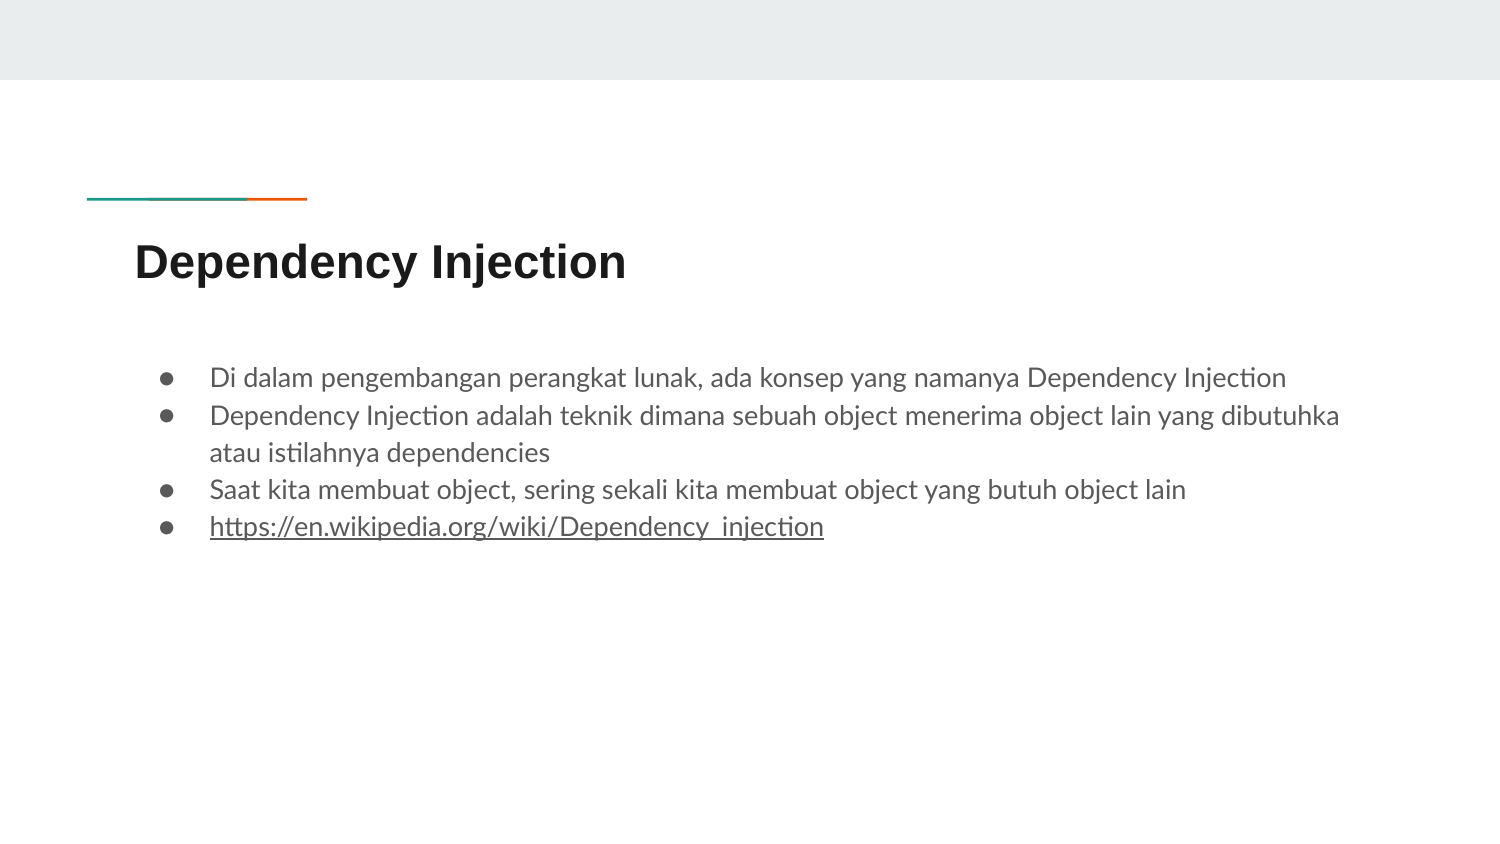

# Dependency Injection
Di dalam pengembangan perangkat lunak, ada konsep yang namanya Dependency Injection
Dependency Injection adalah teknik dimana sebuah object menerima object lain yang dibutuhka atau istilahnya dependencies
Saat kita membuat object, sering sekali kita membuat object yang butuh object lain
https://en.wikipedia.org/wiki/Dependency_injection